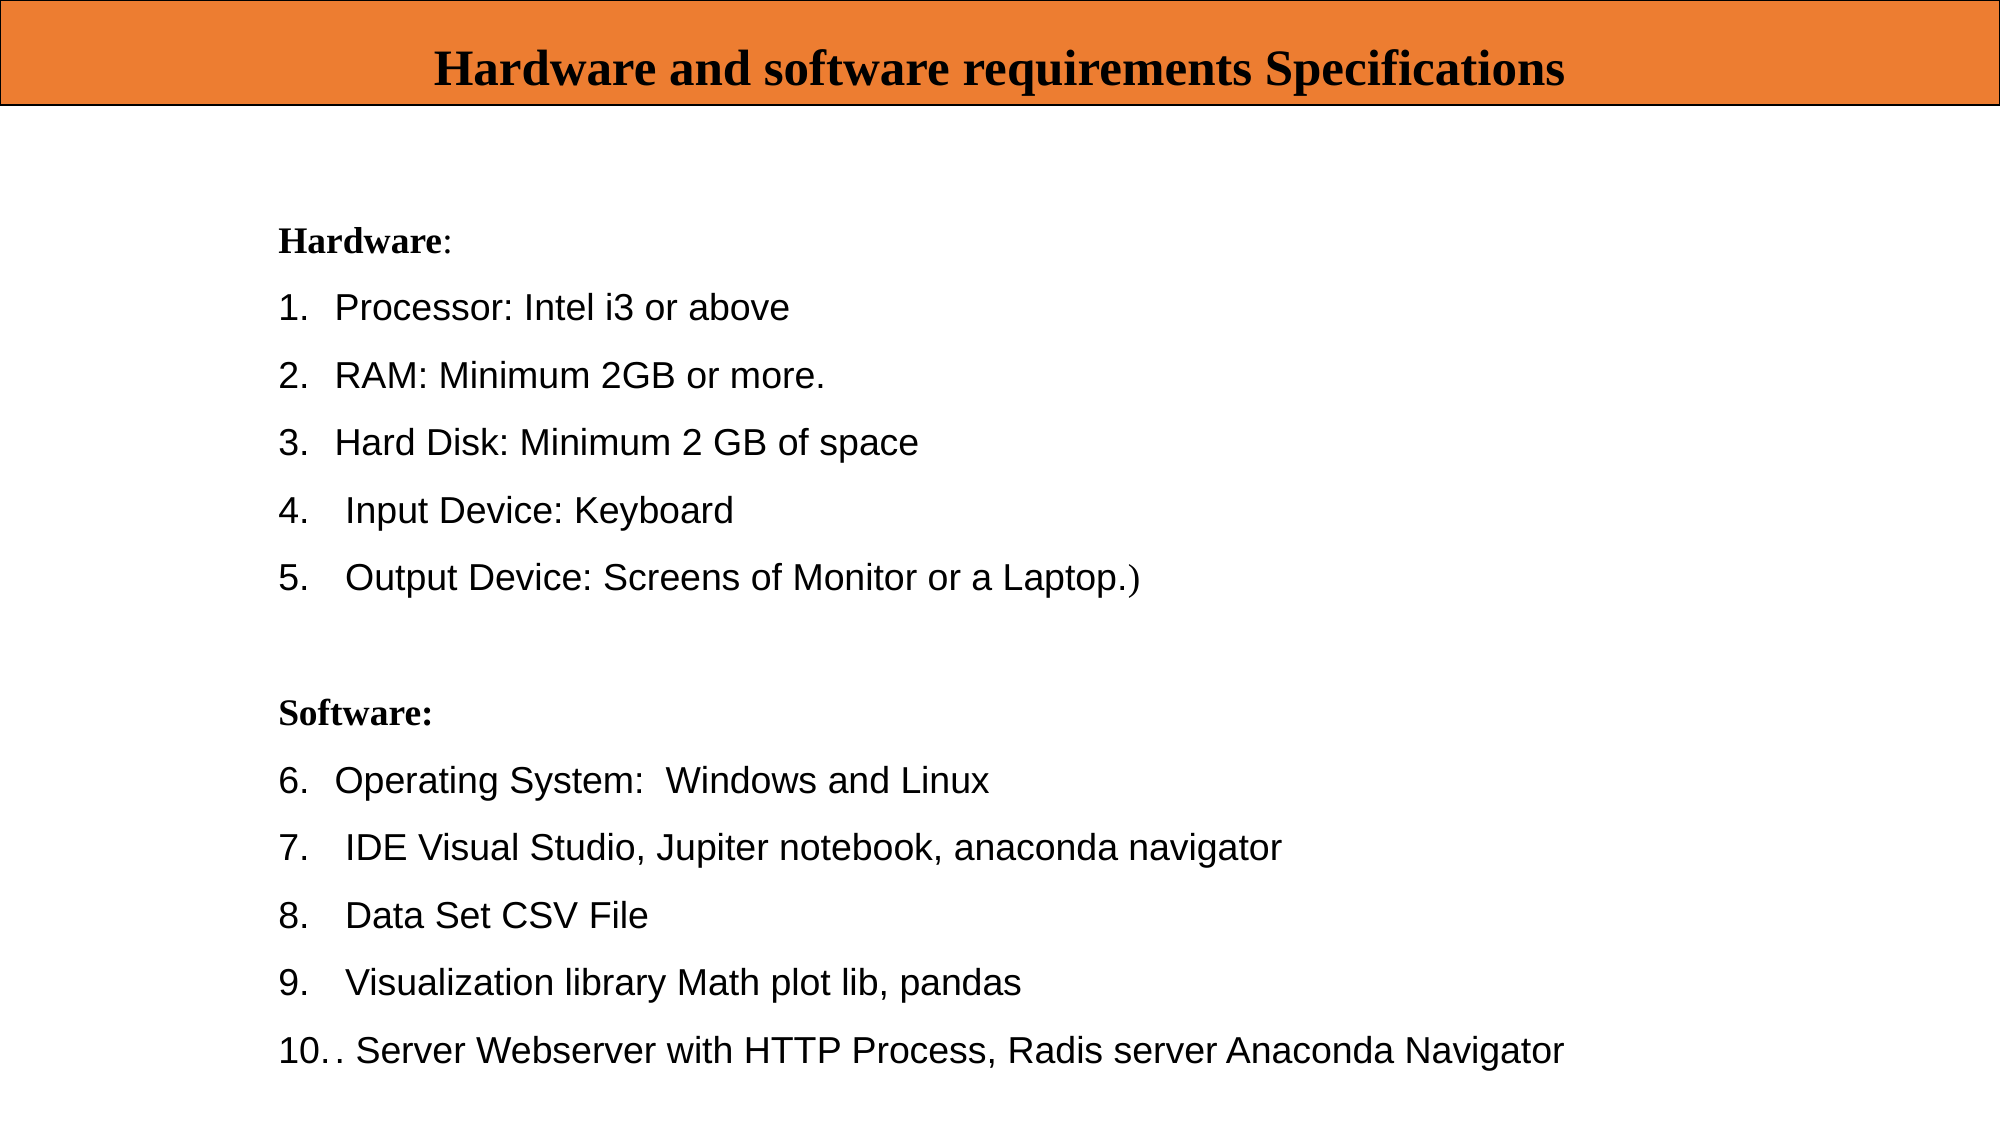

Hardware and software requirements Specifications

Hardware:
Processor: Intel i3 or above
RAM: Minimum 2GB or more.
Hard Disk: Minimum 2 GB of space
 Input Device: Keyboard
 Output Device: Screens of Monitor or a Laptop.)

Software:
Operating System:  Windows and Linux
 IDE Visual Studio, Jupiter notebook, anaconda navigator
 Data Set CSV File
 Visualization library Math plot lib, pandas
. Server Webserver with HTTP Process, Radis server Anaconda Navigator